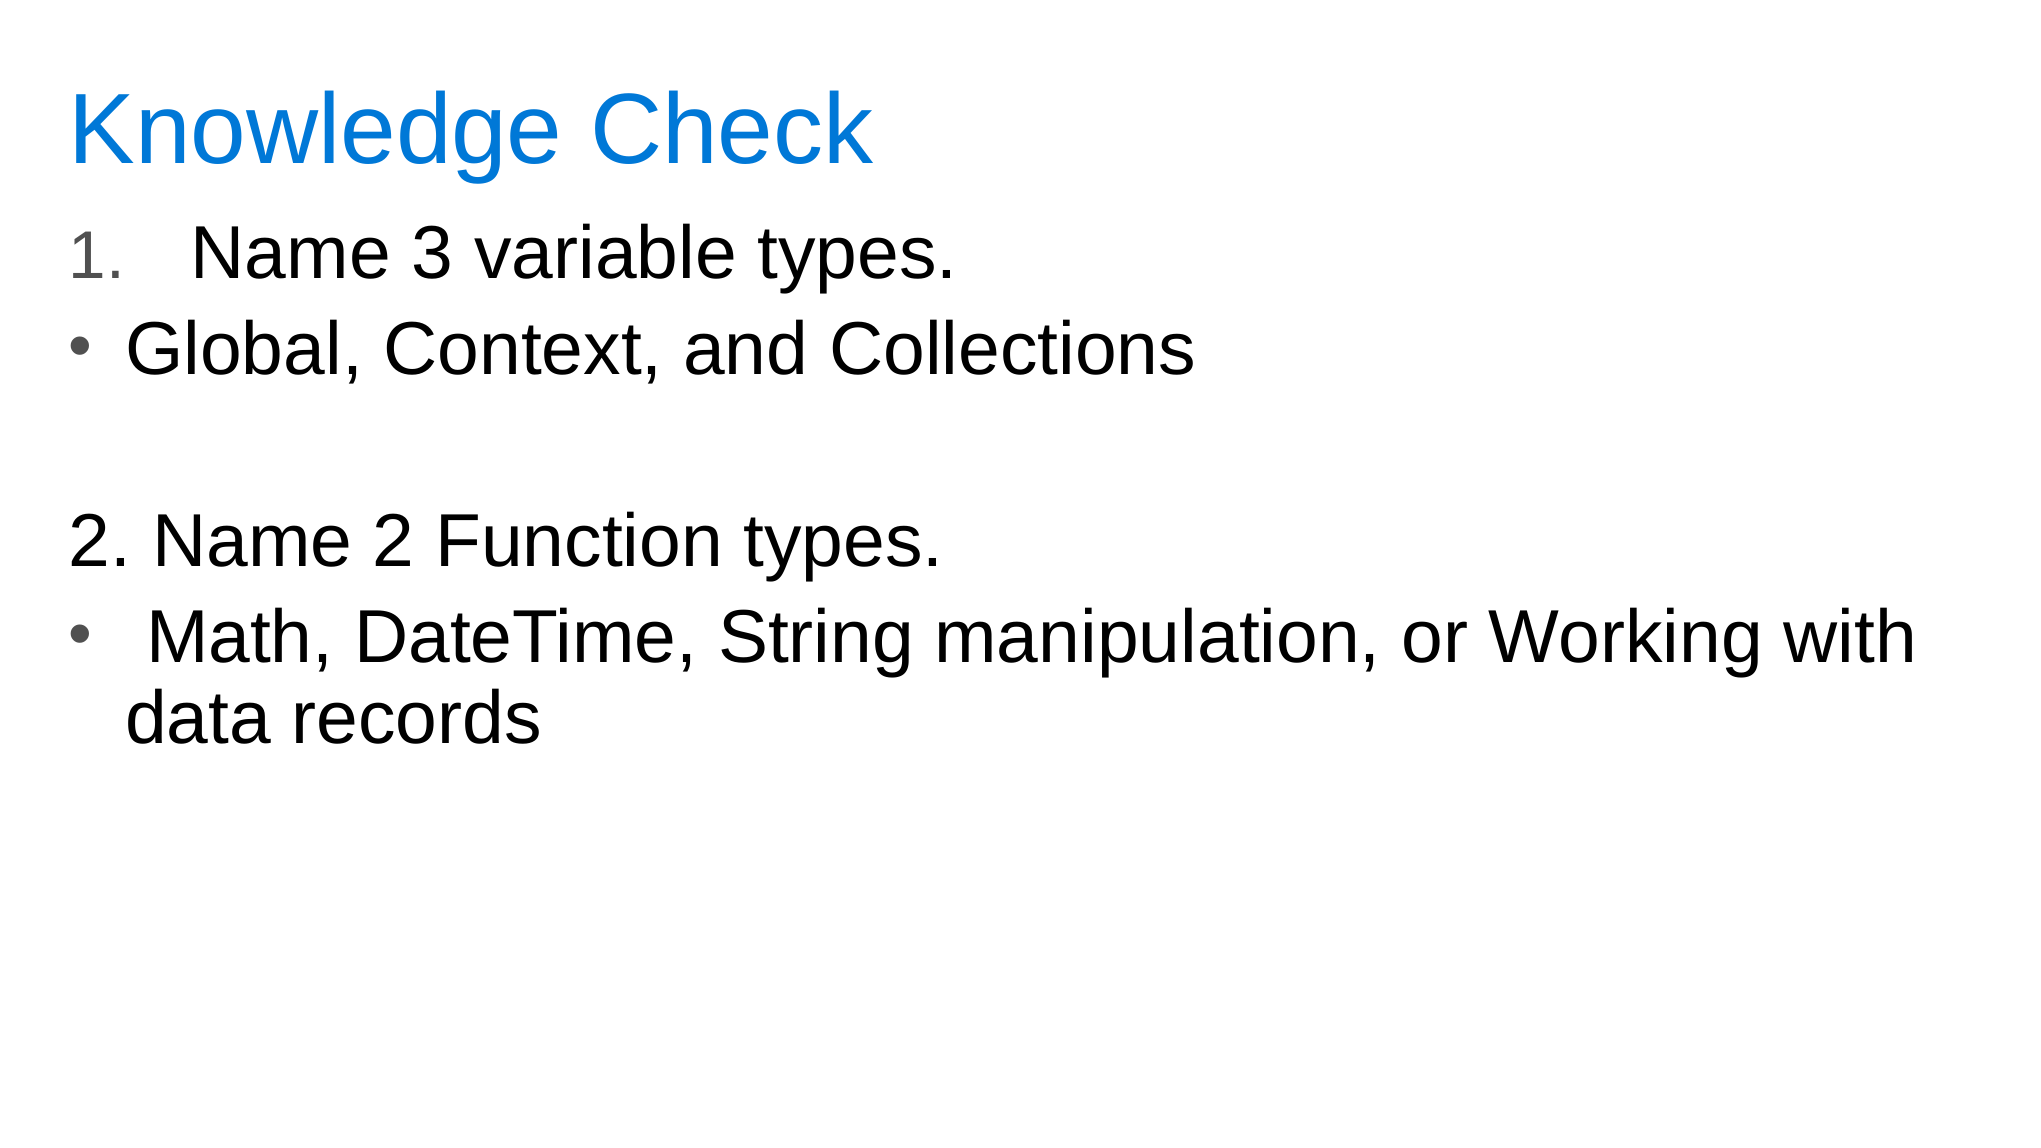

Name 3 variable types.
Global, Context, and Collections

2. Name 2 Function types.
 Math, DateTime, String manipulation, or Working with data records